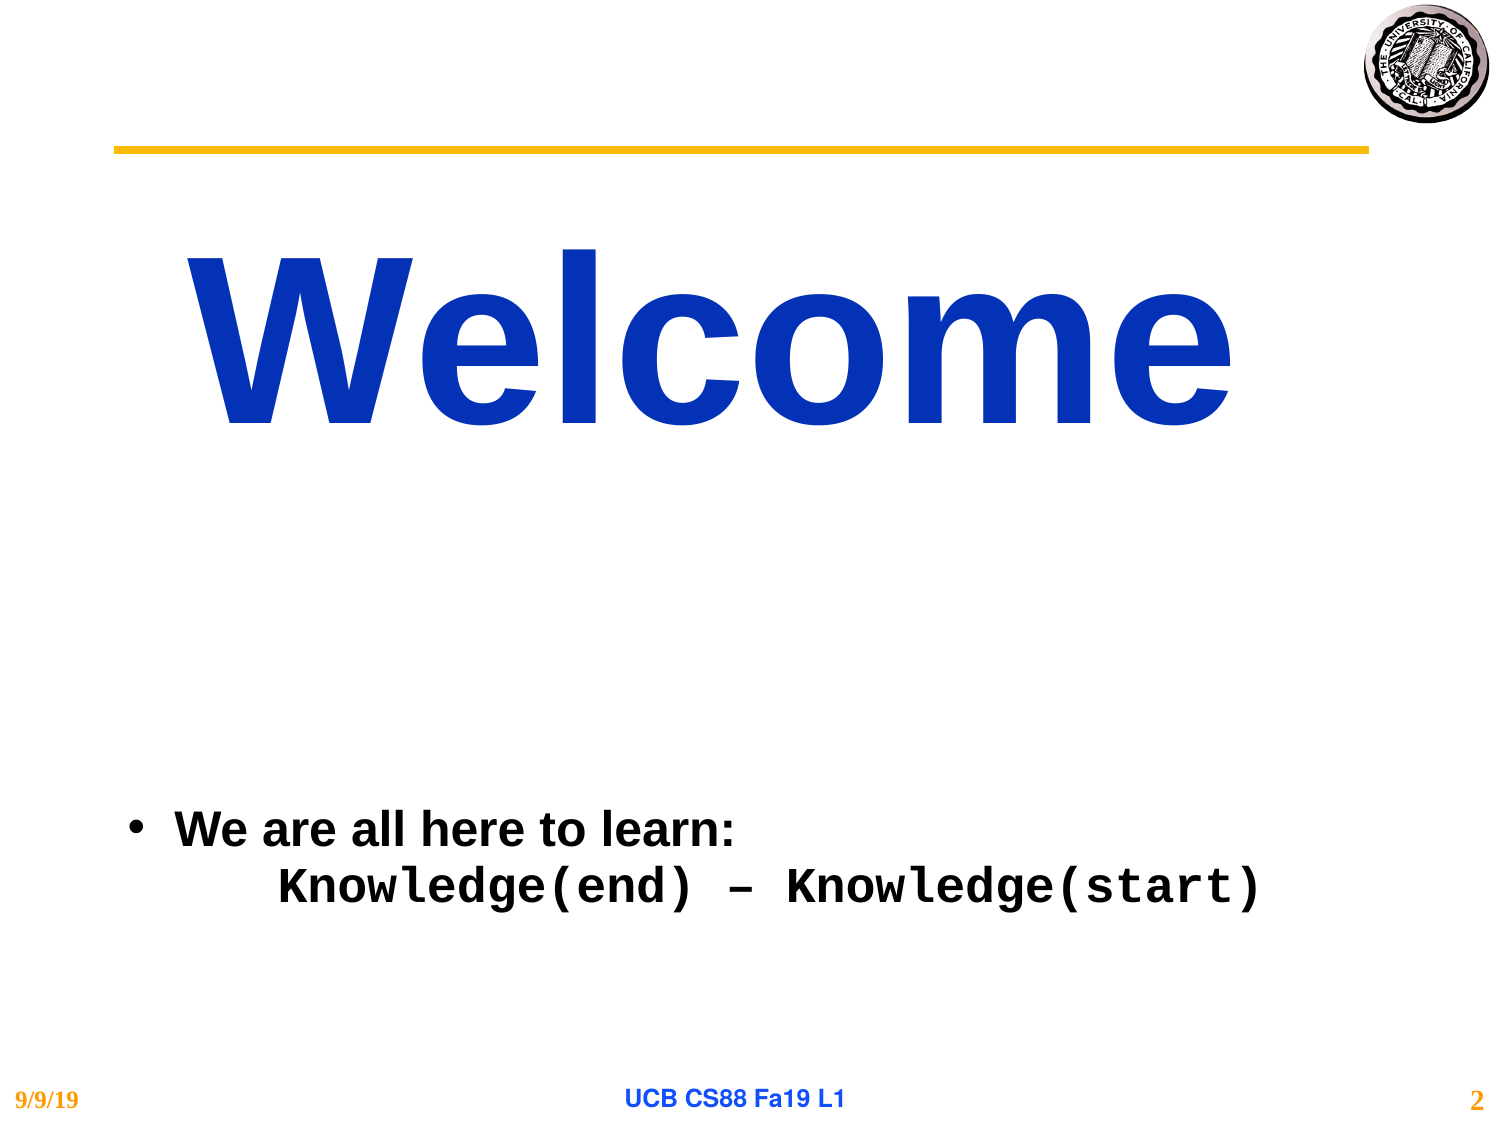

# Welcome
We are all here to learn:
Knowledge(end) – Knowledge(start)
2
9/9/19
UCB CS88 Fa19 L1